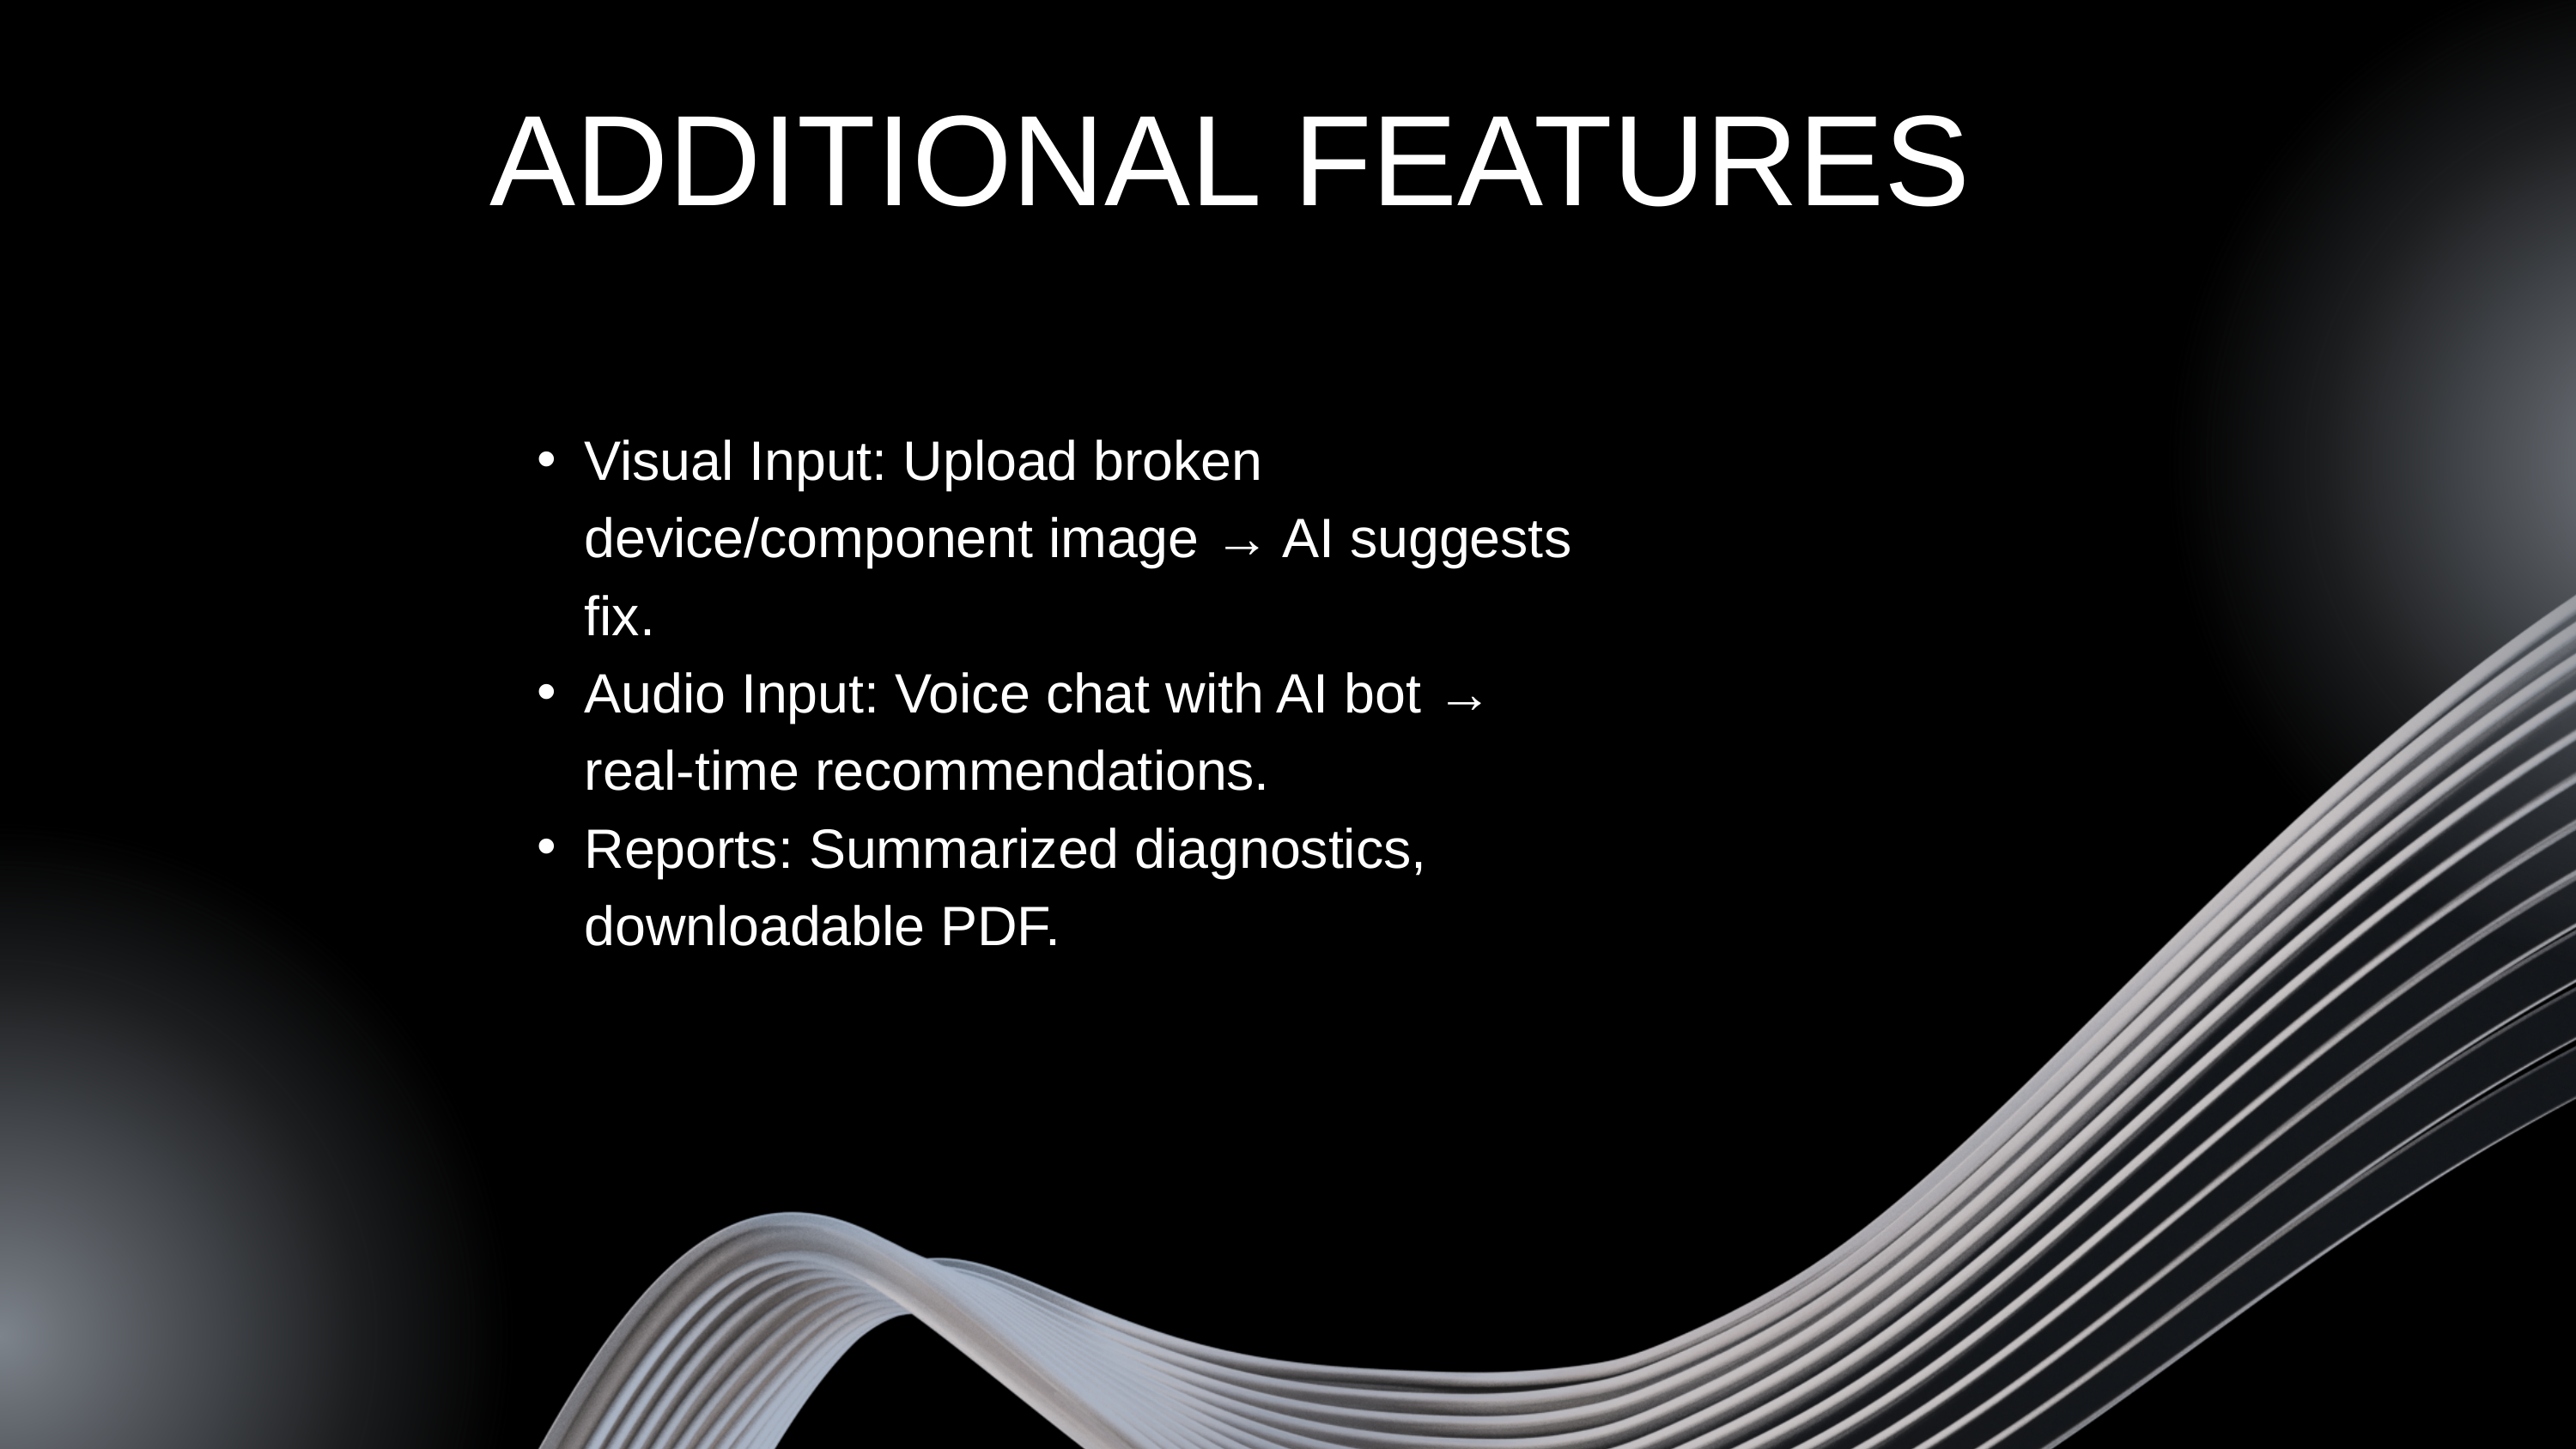

ADDITIONAL FEATURES
Visual Input: Upload broken device/component image → AI suggests fix.
Audio Input: Voice chat with AI bot → real-time recommendations.
Reports: Summarized diagnostics, downloadable PDF.